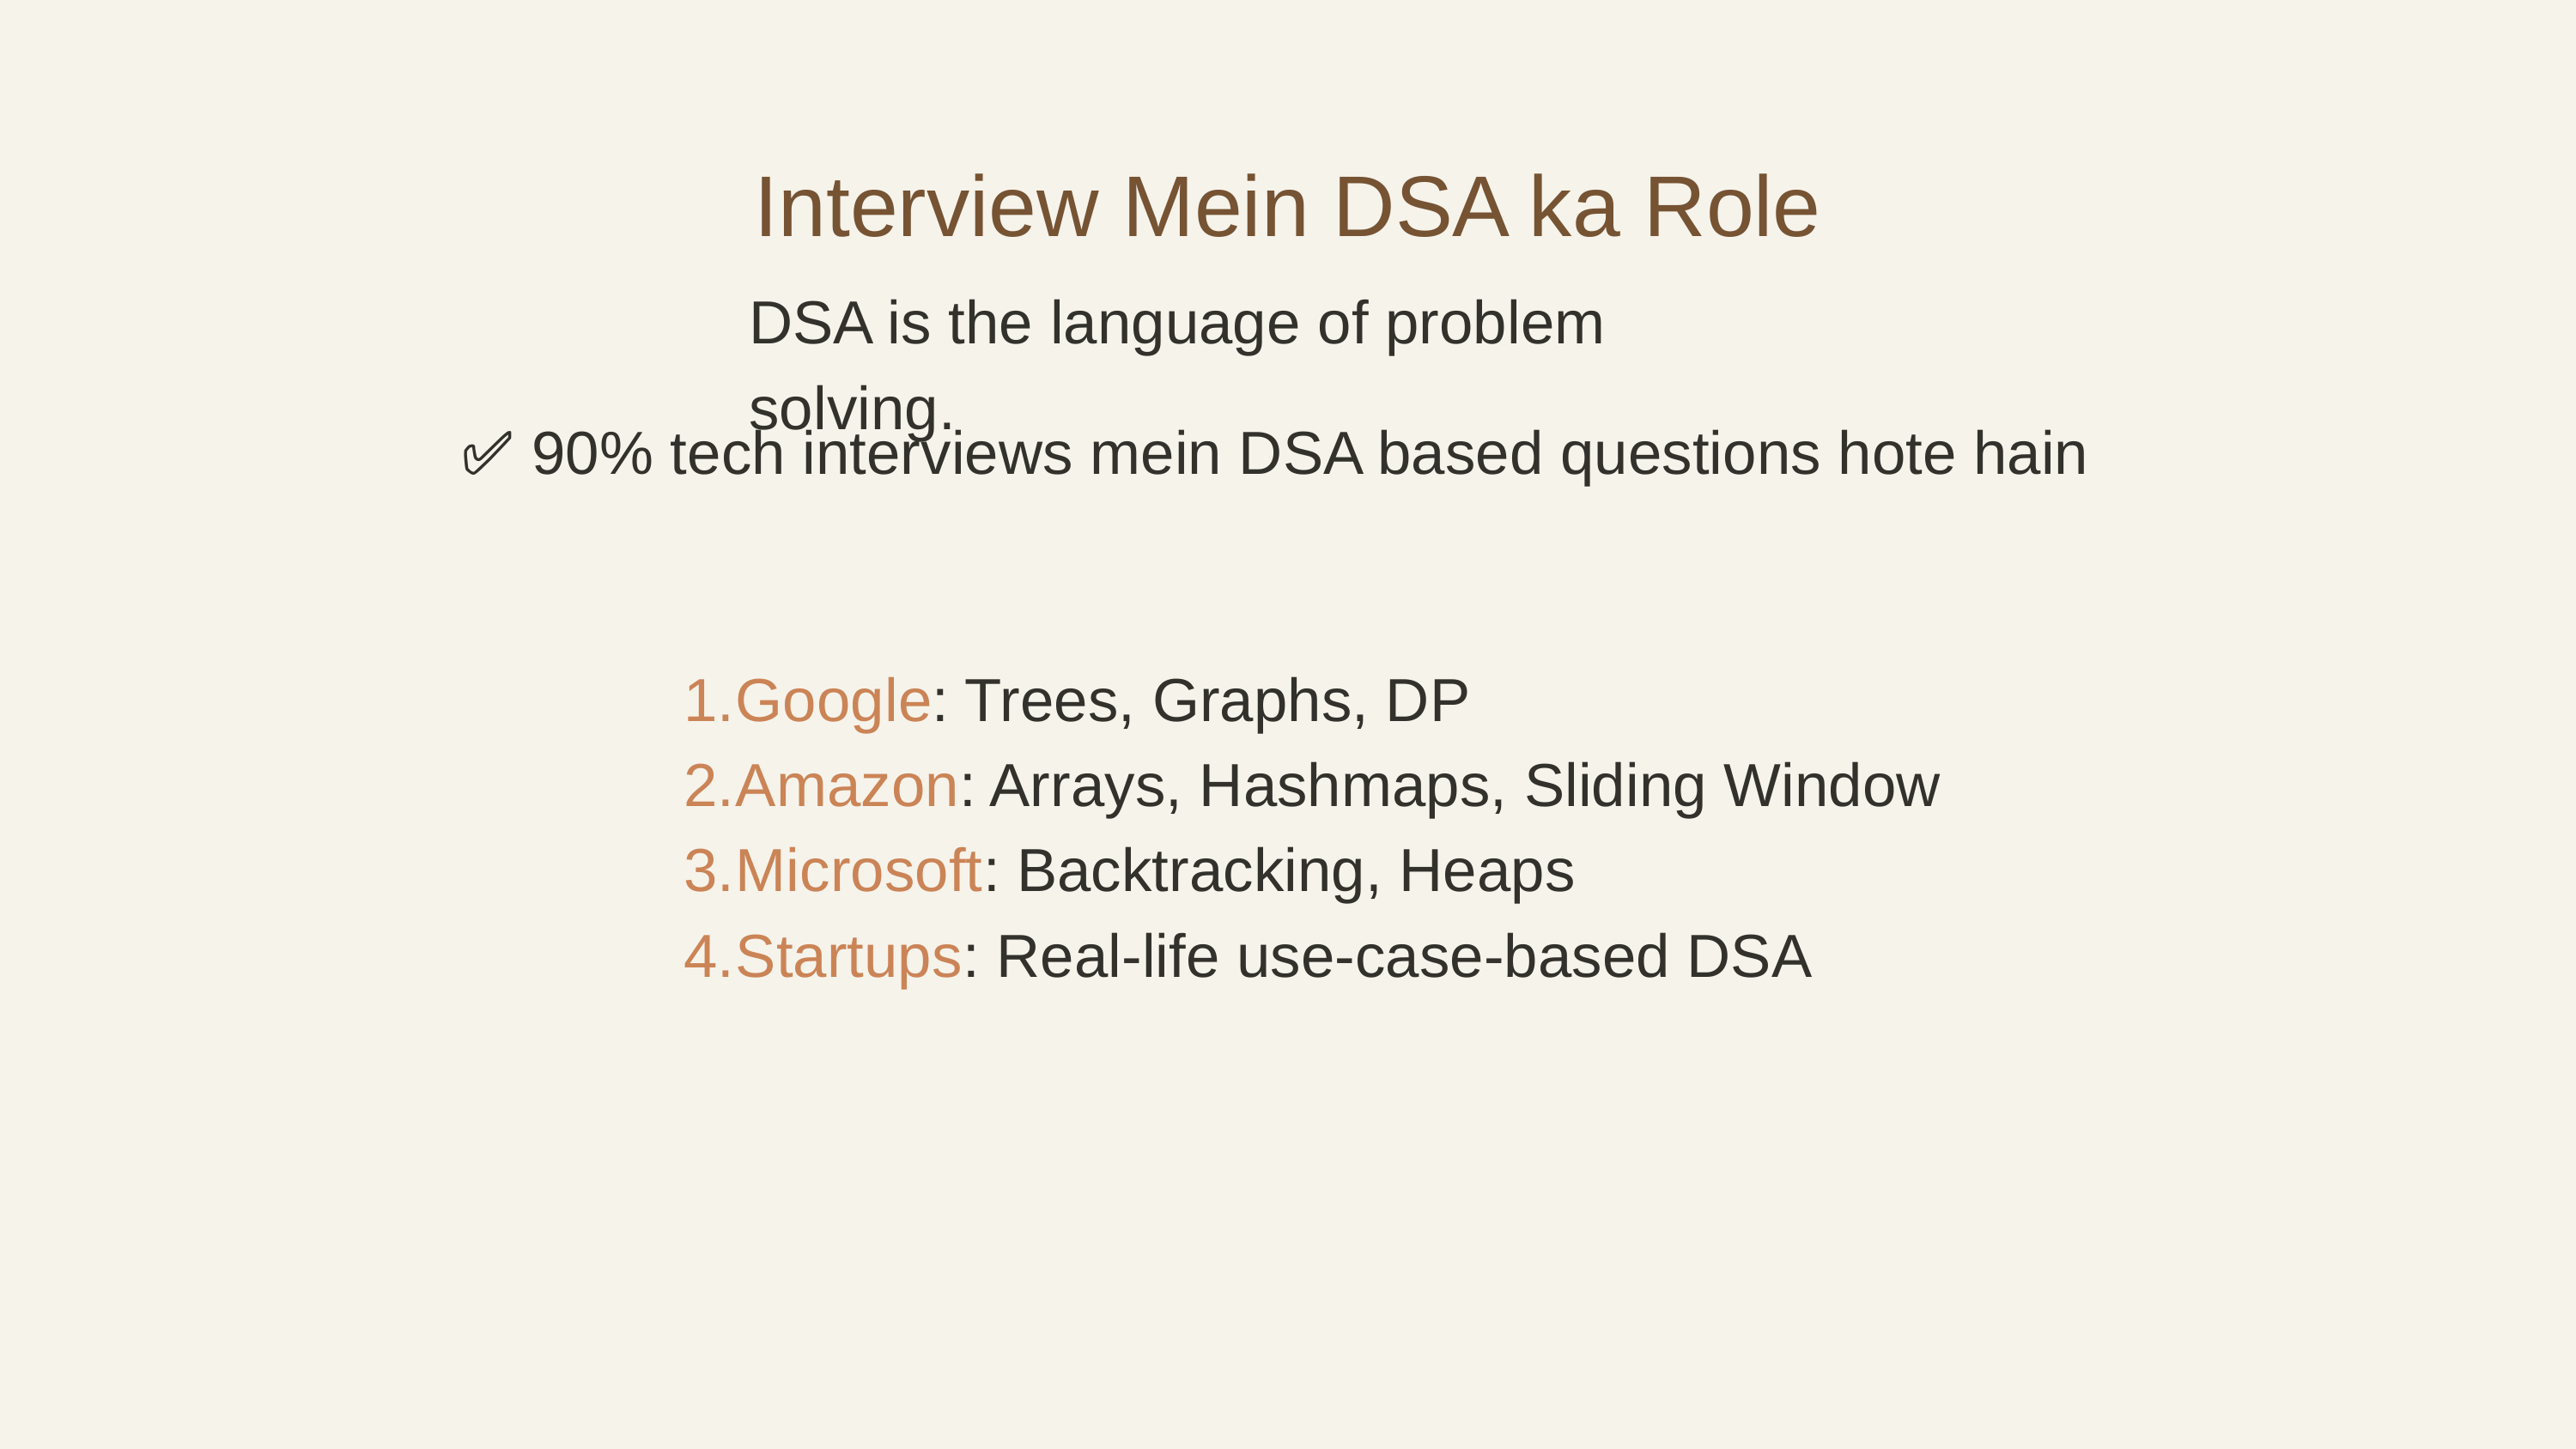

Interview Mein DSA ka Role
DSA is the language of problem solving.
✅ 90% tech interviews mein DSA based questions hote hain
Google: Trees, Graphs, DP
Amazon: Arrays, Hashmaps, Sliding Window
Microsoft: Backtracking, Heaps
Startups: Real-life use-case-based DSA